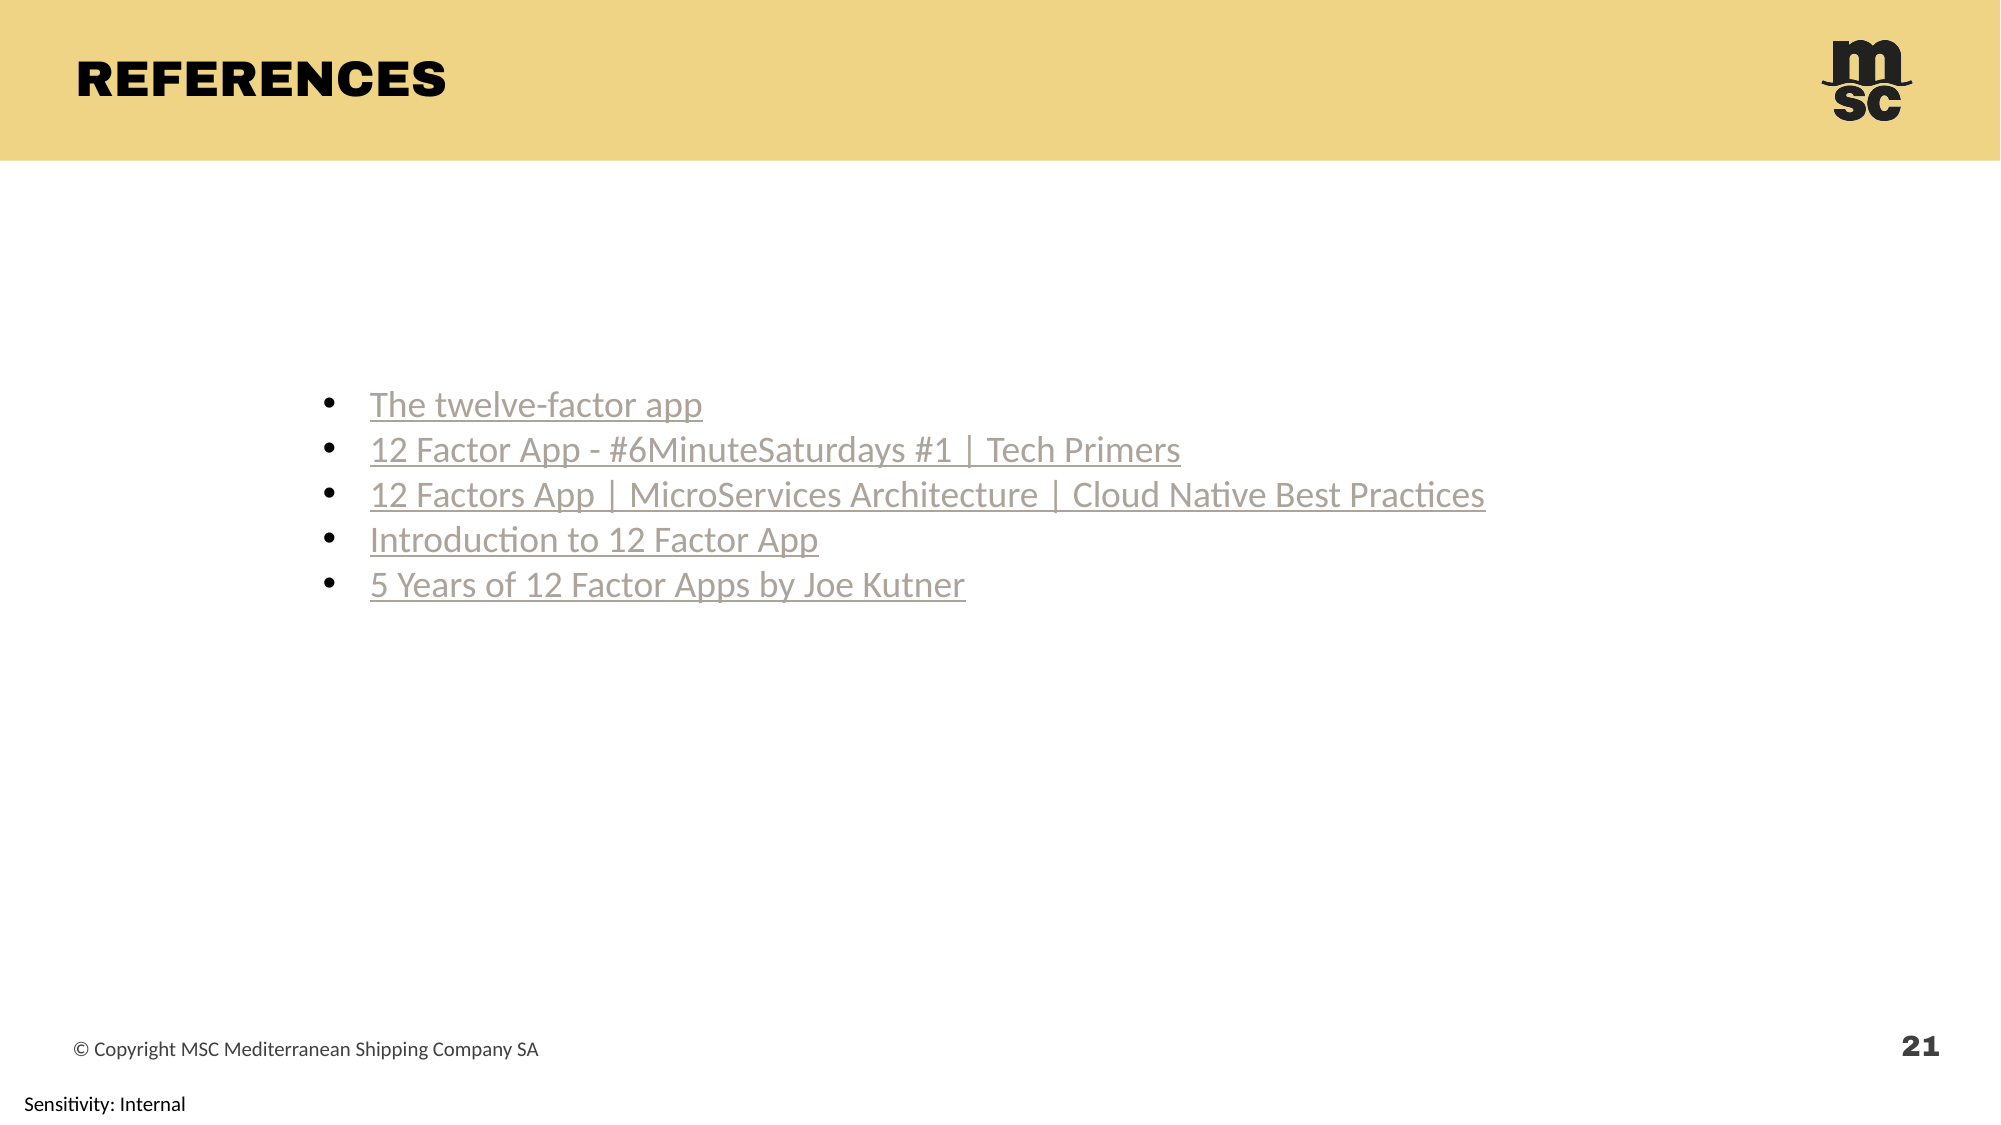

# references
The twelve-factor app
12 Factor App - #6MinuteSaturdays #1 | Tech Primers
12 Factors App | MicroServices Architecture | Cloud Native Best Practices
Introduction to 12 Factor App
5 Years of 12 Factor Apps by Joe Kutner

21
© Copyright MSC Mediterranean Shipping Company SA